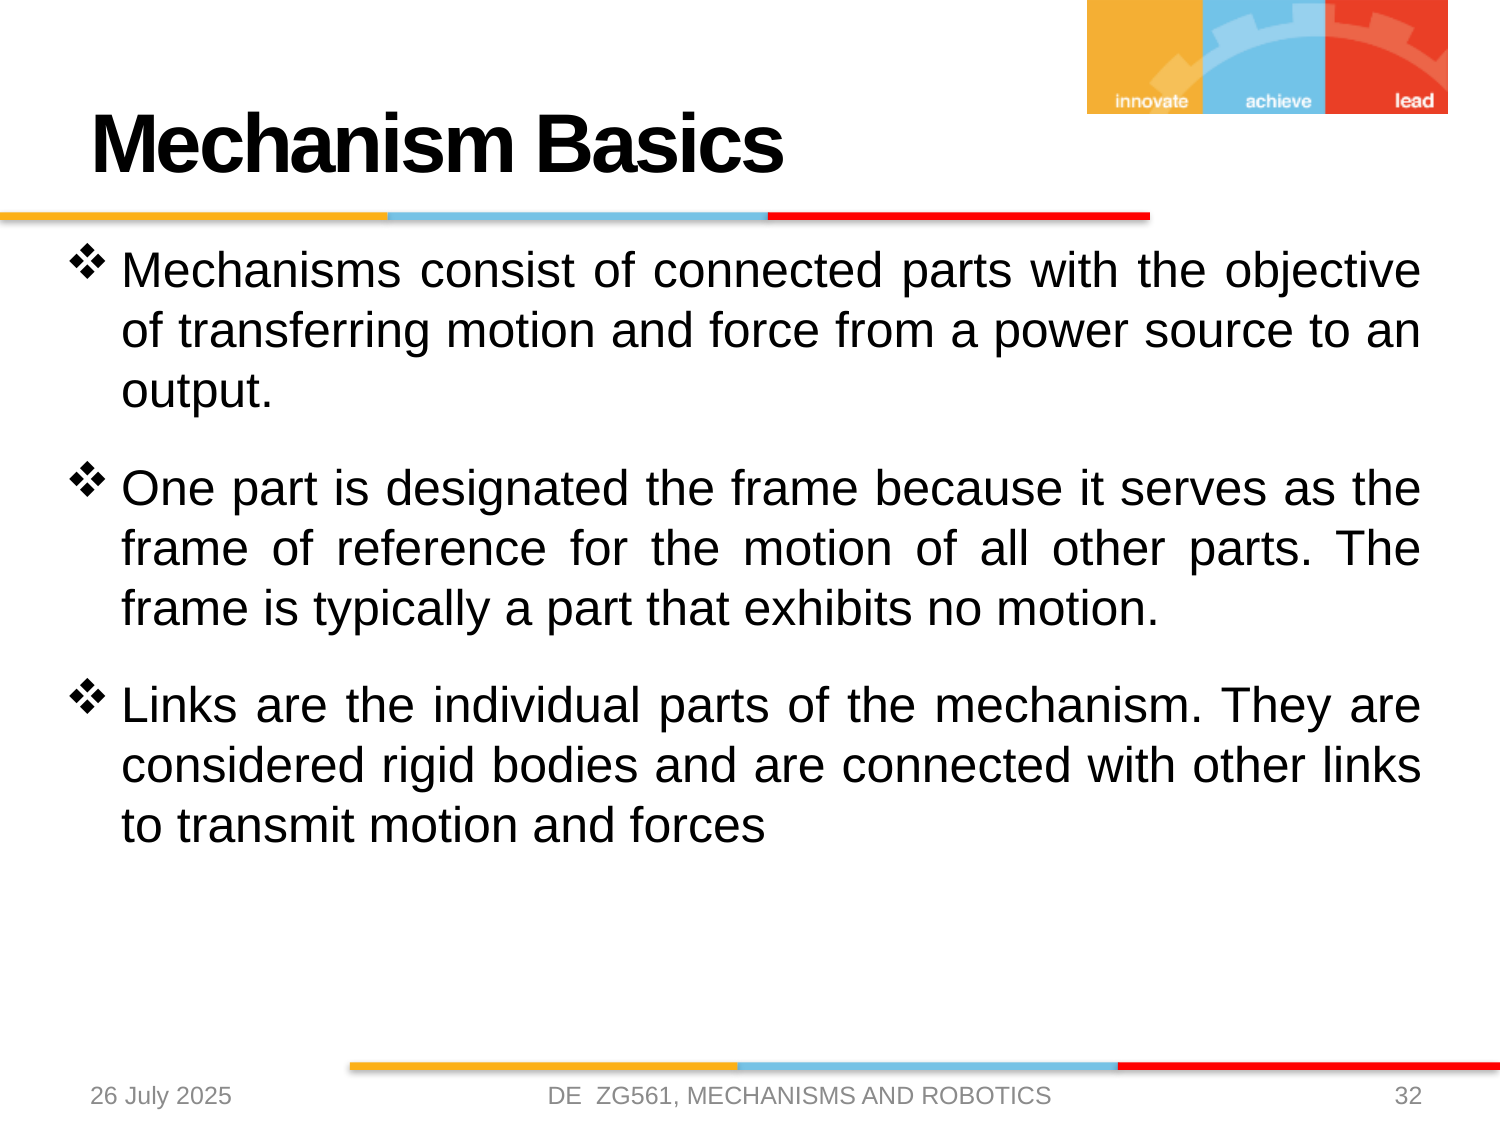

# Mechanism Basics
Mechanisms consist of connected parts with the objective of transferring motion and force from a power source to an output.
One part is designated the frame because it serves as the frame of reference for the motion of all other parts. The frame is typically a part that exhibits no motion.
Links are the individual parts of the mechanism. They are considered rigid bodies and are connected with other links to transmit motion and forces
DE  ZG561, MECHANISMS AND ROBOTICS
26 July 2025
32